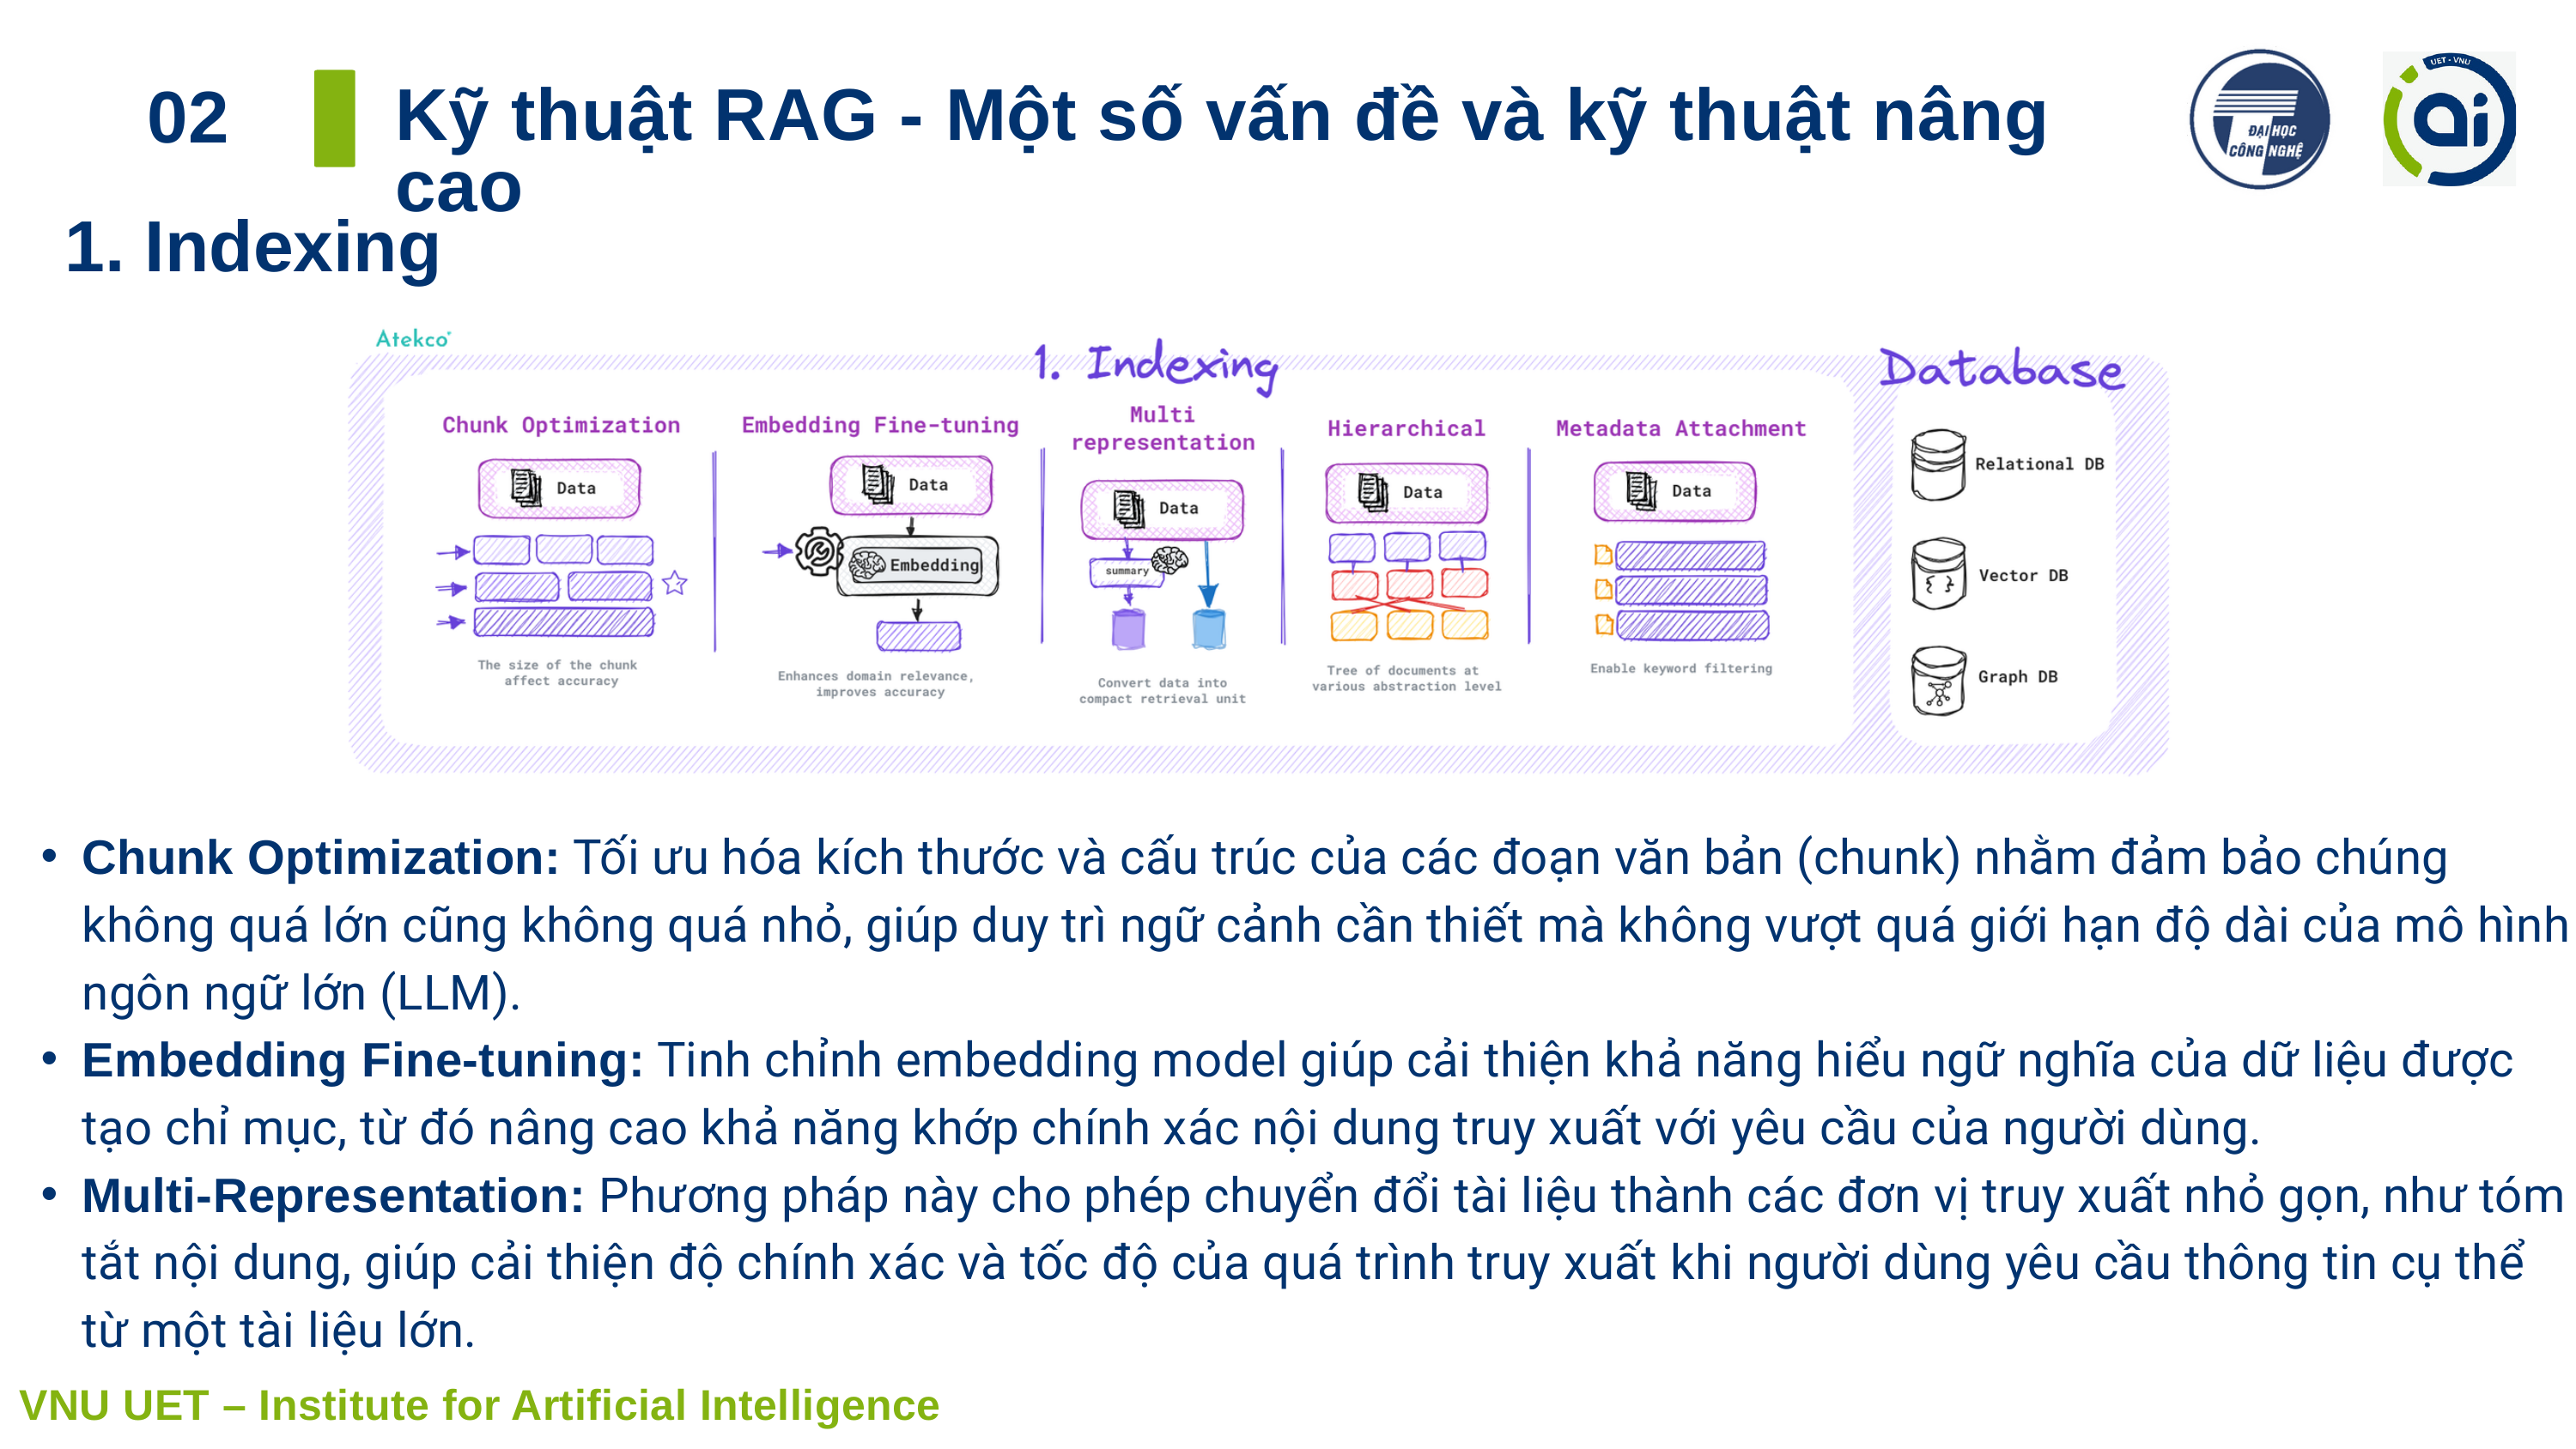

Kỹ thuật RAG - Một số vấn đề và kỹ thuật nâng cao

02

1. Indexing

Chunk Optimization: Tối ưu hóa kích thước và cấu trúc của các đoạn văn bản (chunk) nhằm đảm bảo chúng không quá lớn cũng không quá nhỏ, giúp duy trì ngữ cảnh cần thiết mà không vượt quá giới hạn độ dài của mô hình ngôn ngữ lớn (LLM).
Embedding Fine-tuning: Tinh chỉnh embedding model giúp cải thiện khả năng hiểu ngữ nghĩa của dữ liệu được tạo chỉ mục, từ đó nâng cao khả năng khớp chính xác nội dung truy xuất với yêu cầu của người dùng.
Multi-Representation: Phương pháp này cho phép chuyển đổi tài liệu thành các đơn vị truy xuất nhỏ gọn, như tóm tắt nội dung, giúp cải thiện độ chính xác và tốc độ của quá trình truy xuất khi người dùng yêu cầu thông tin cụ thể từ một tài liệu lớn.

 VNU UET – Institute for Artificial Intelligence